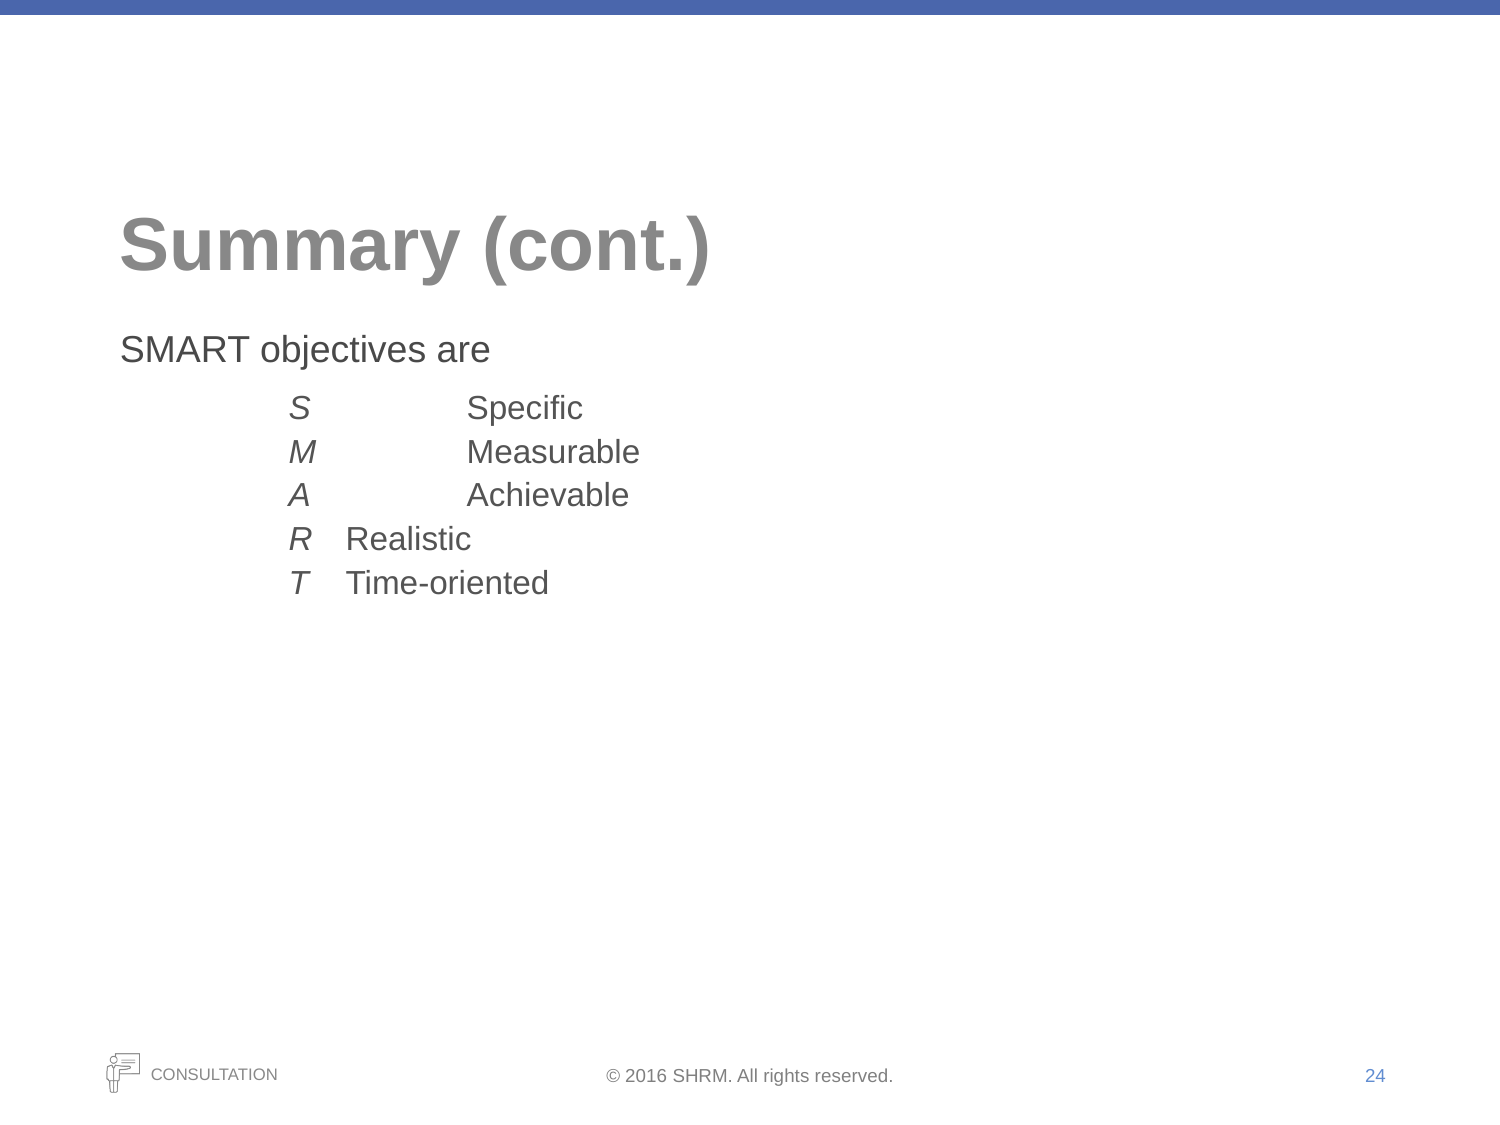

# Summary (cont.)
SMART objectives are
S 	Specific
M 	Measurable
A 	Achievable
R 	Realistic
T 	Time-oriented

24